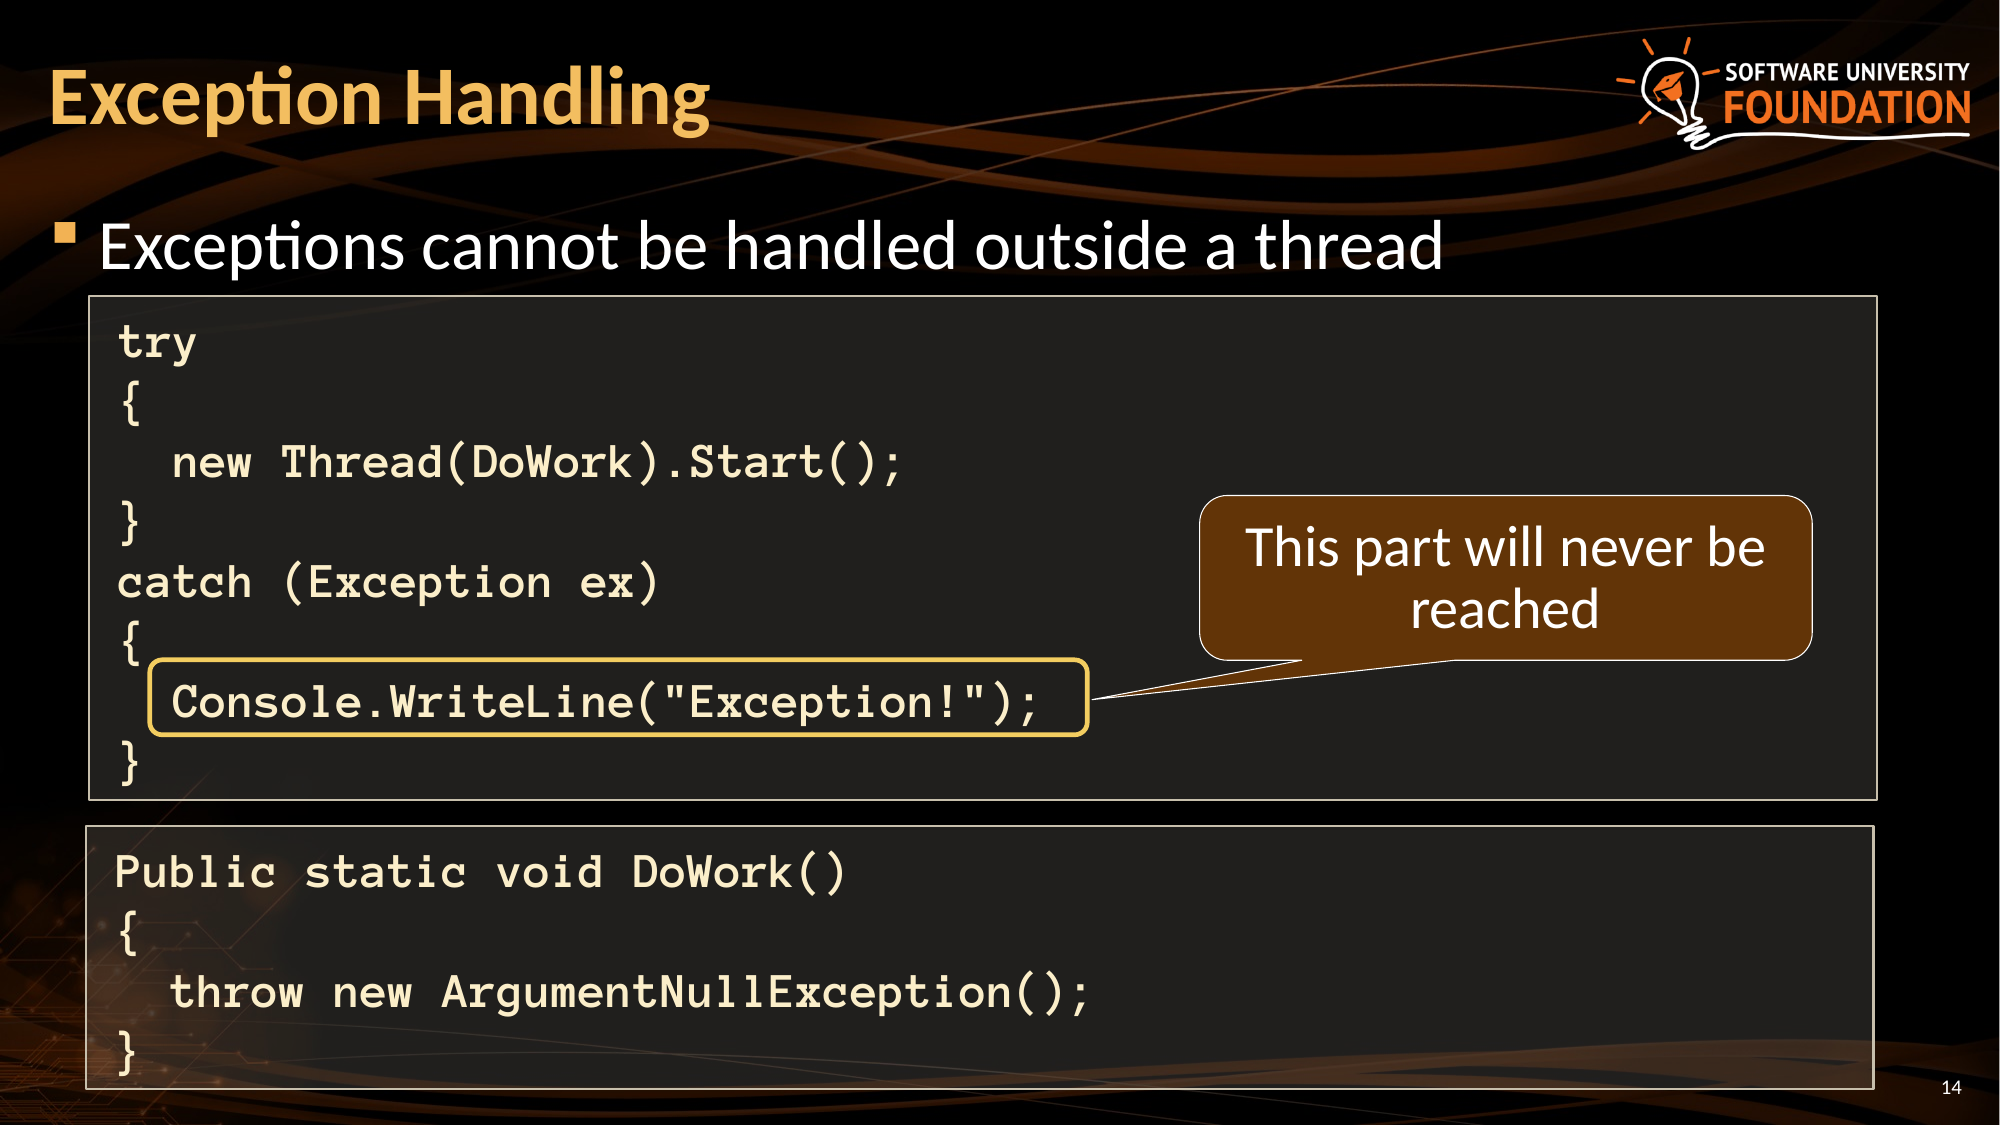

# Exception Handling
Exceptions cannot be handled outside a thread

try
{
  new Thread(DoWork).Start();
}
catch (Exception ex)
{
  Console.WriteLine("Exception!");
}
This part will never be reached

Public static void DoWork()
{
  throw new ArgumentNullException();
}
14